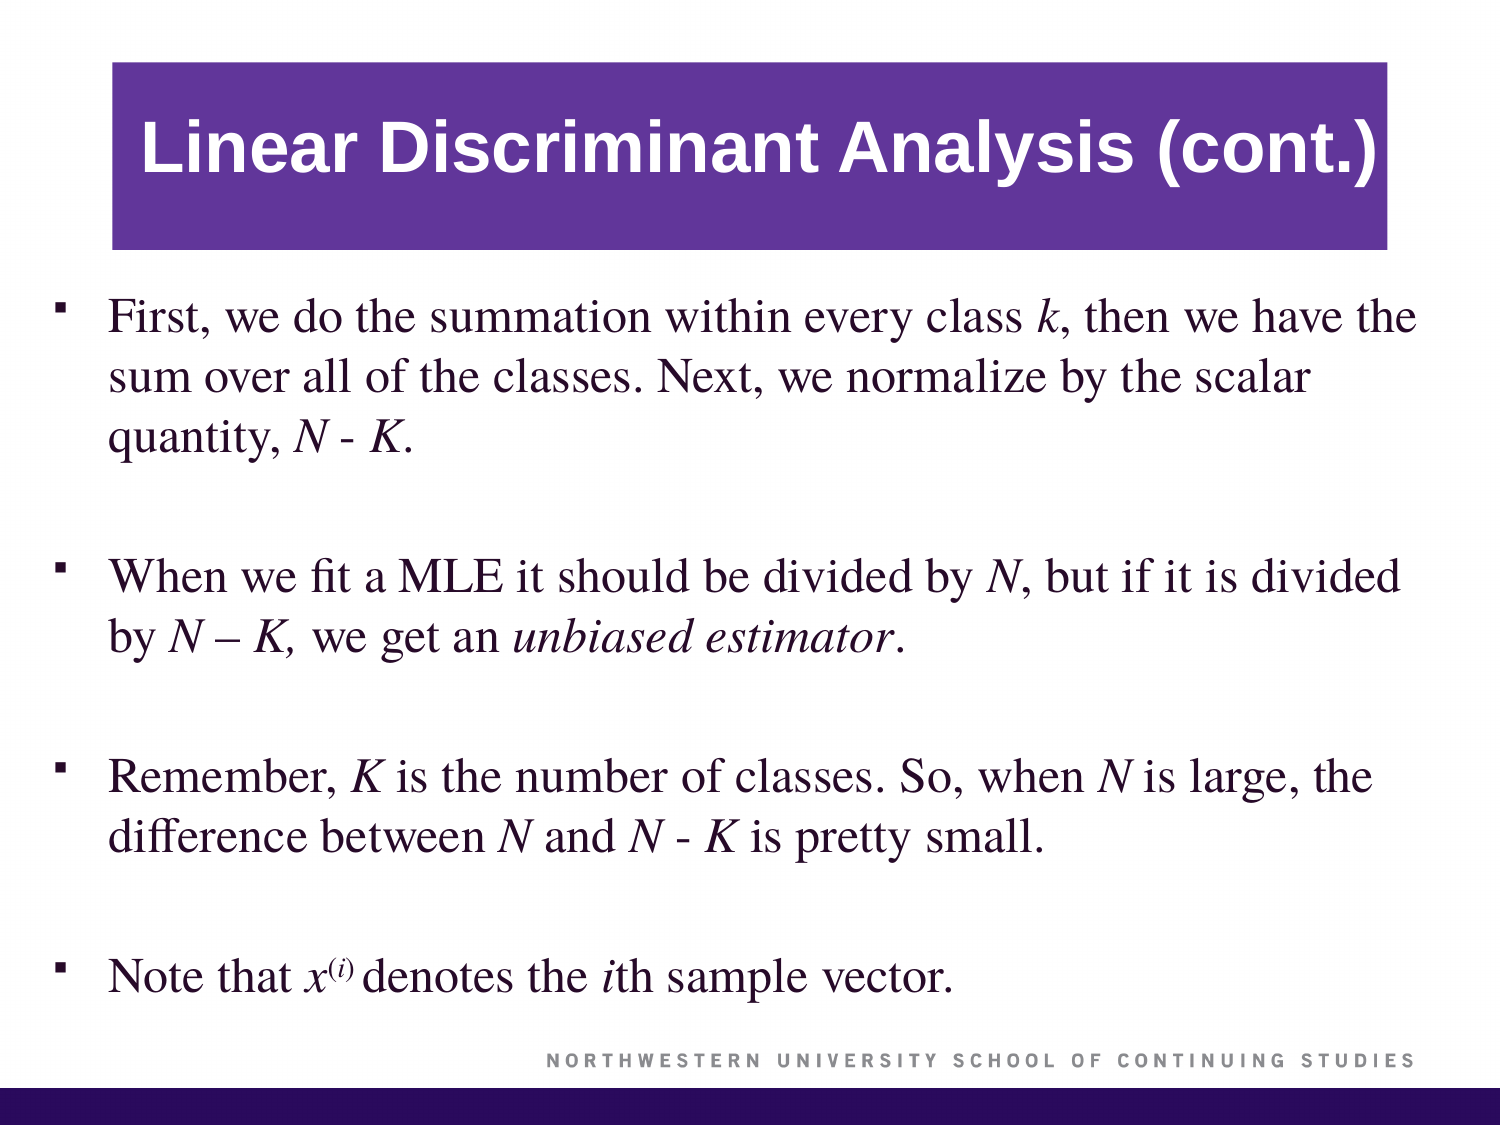

# Linear Discriminant Analysis (cont.)
First, we do the summation within every class k, then we have the sum over all of the classes. Next, we normalize by the scalar quantity, N - K.

When we fit a MLE it should be divided by N, but if it is divided by N – K, we get an unbiased estimator.

Remember, K is the number of classes. So, when N is large, the difference between N and N - K is pretty small.

Note that x(i) denotes the ith sample vector.